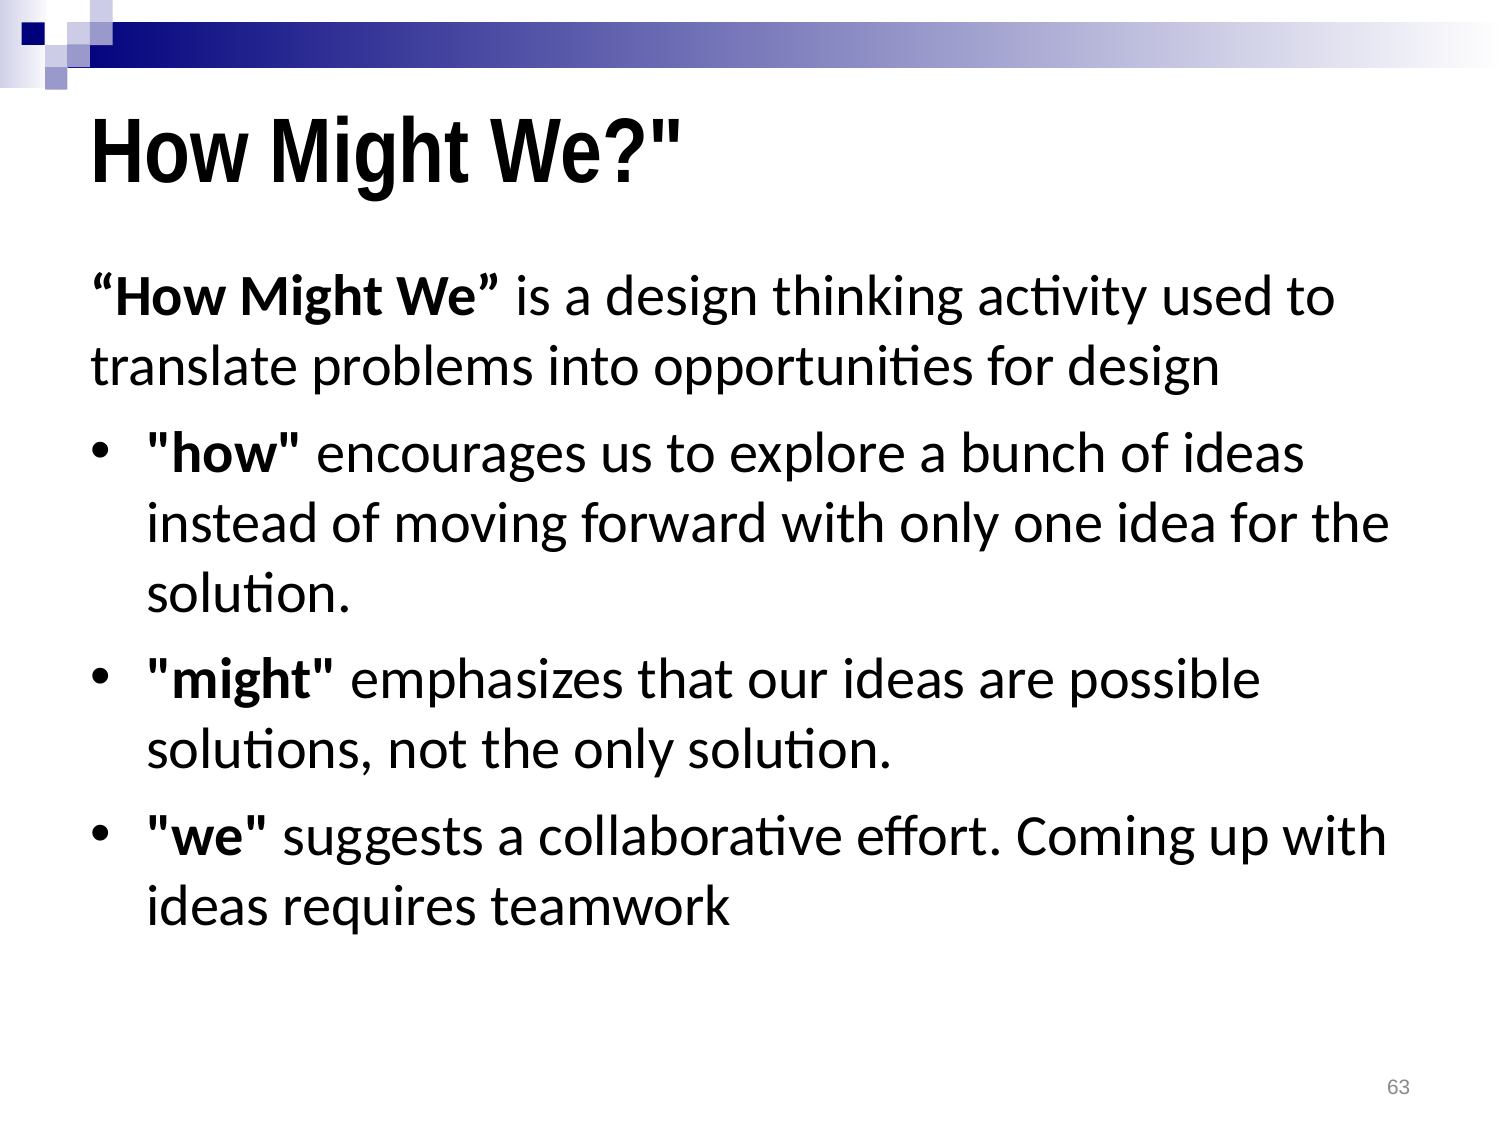

# How Might We?"
“How Might We” is a design thinking activity used to translate problems into opportunities for design
"how" encourages us to explore a bunch of ideas instead of moving forward with only one idea for the solution.
"might" emphasizes that our ideas are possible solutions, not the only solution.
"we" suggests a collaborative effort. Coming up with ideas requires teamwork
63